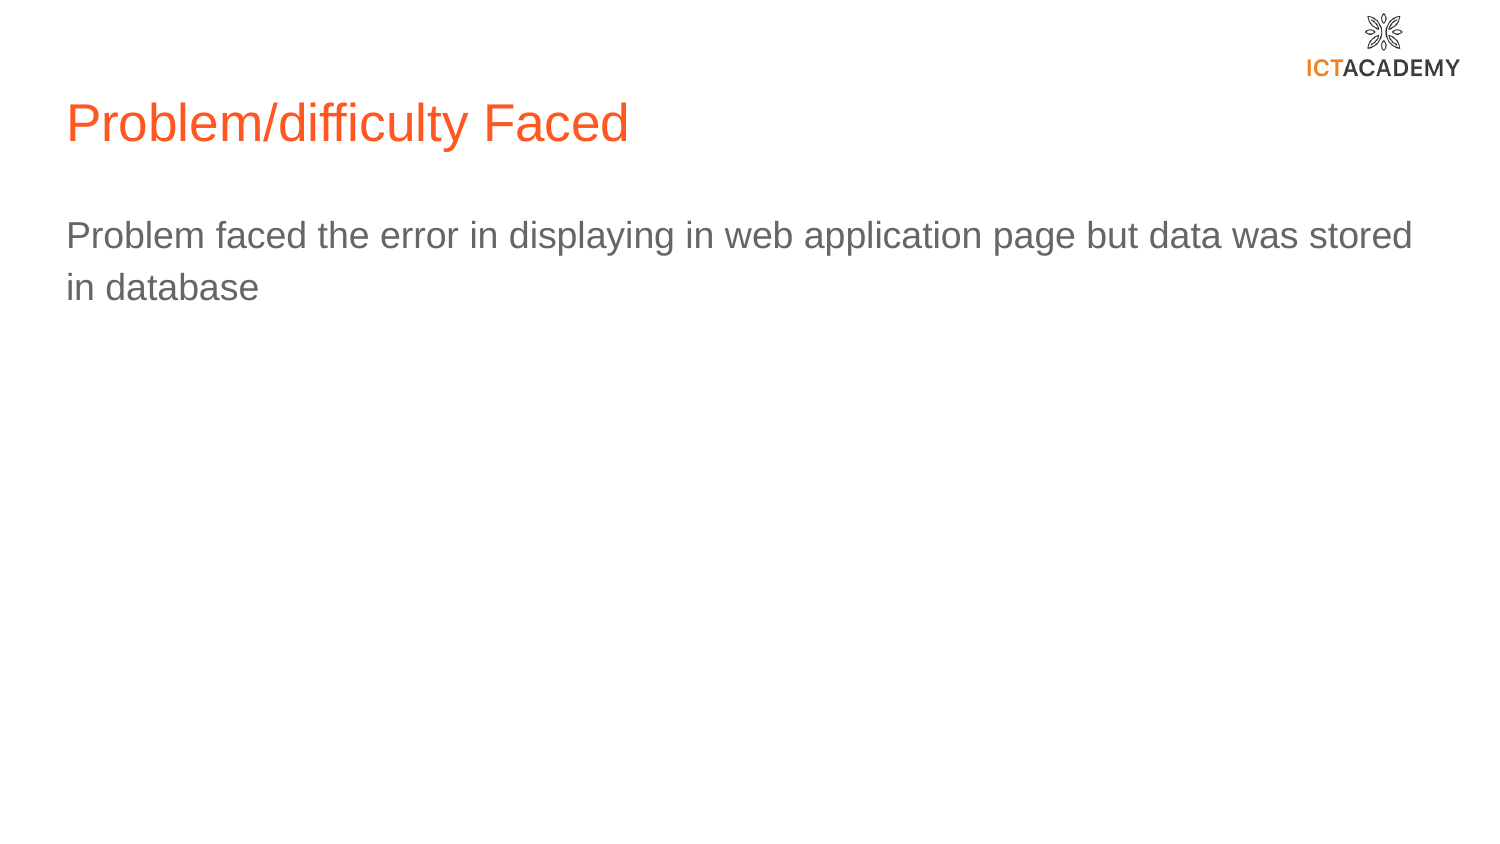

# Problem/difficulty Faced
Problem faced the error in displaying in web application page but data was stored in database